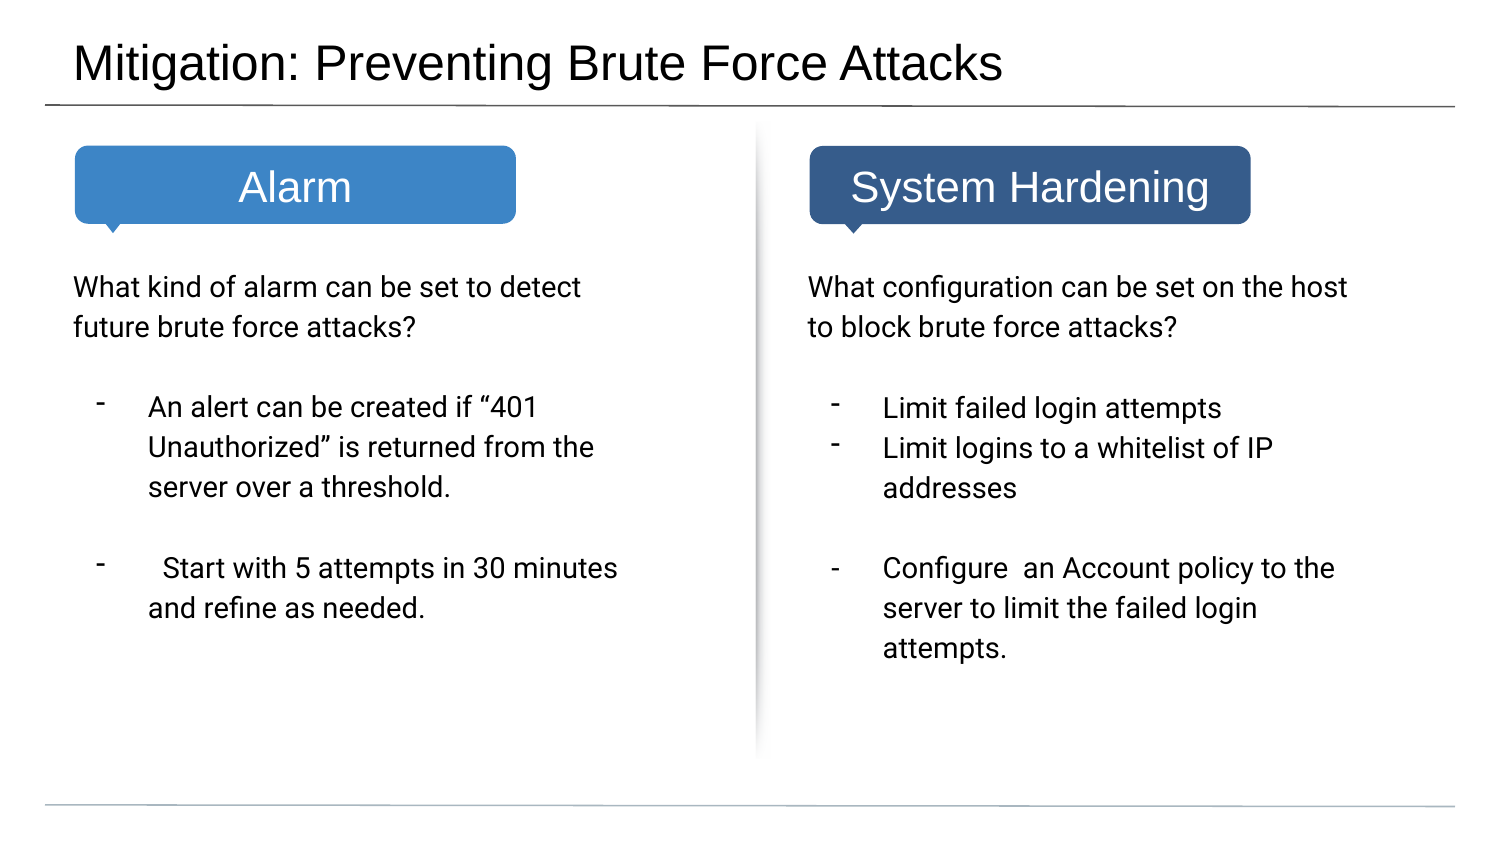

# Mitigation: Preventing Brute Force Attacks
What kind of alarm can be set to detect future brute force attacks?

An alert can be created if “401 Unauthorized” is returned from the server over a threshold.

  Start with 5 attempts in 30 minutes and refine as needed.
What configuration can be set on the host to block brute force attacks?

Limit failed login attempts
Limit logins to a whitelist of IP addresses

Configure  an Account policy to the server to limit the failed login attempts.